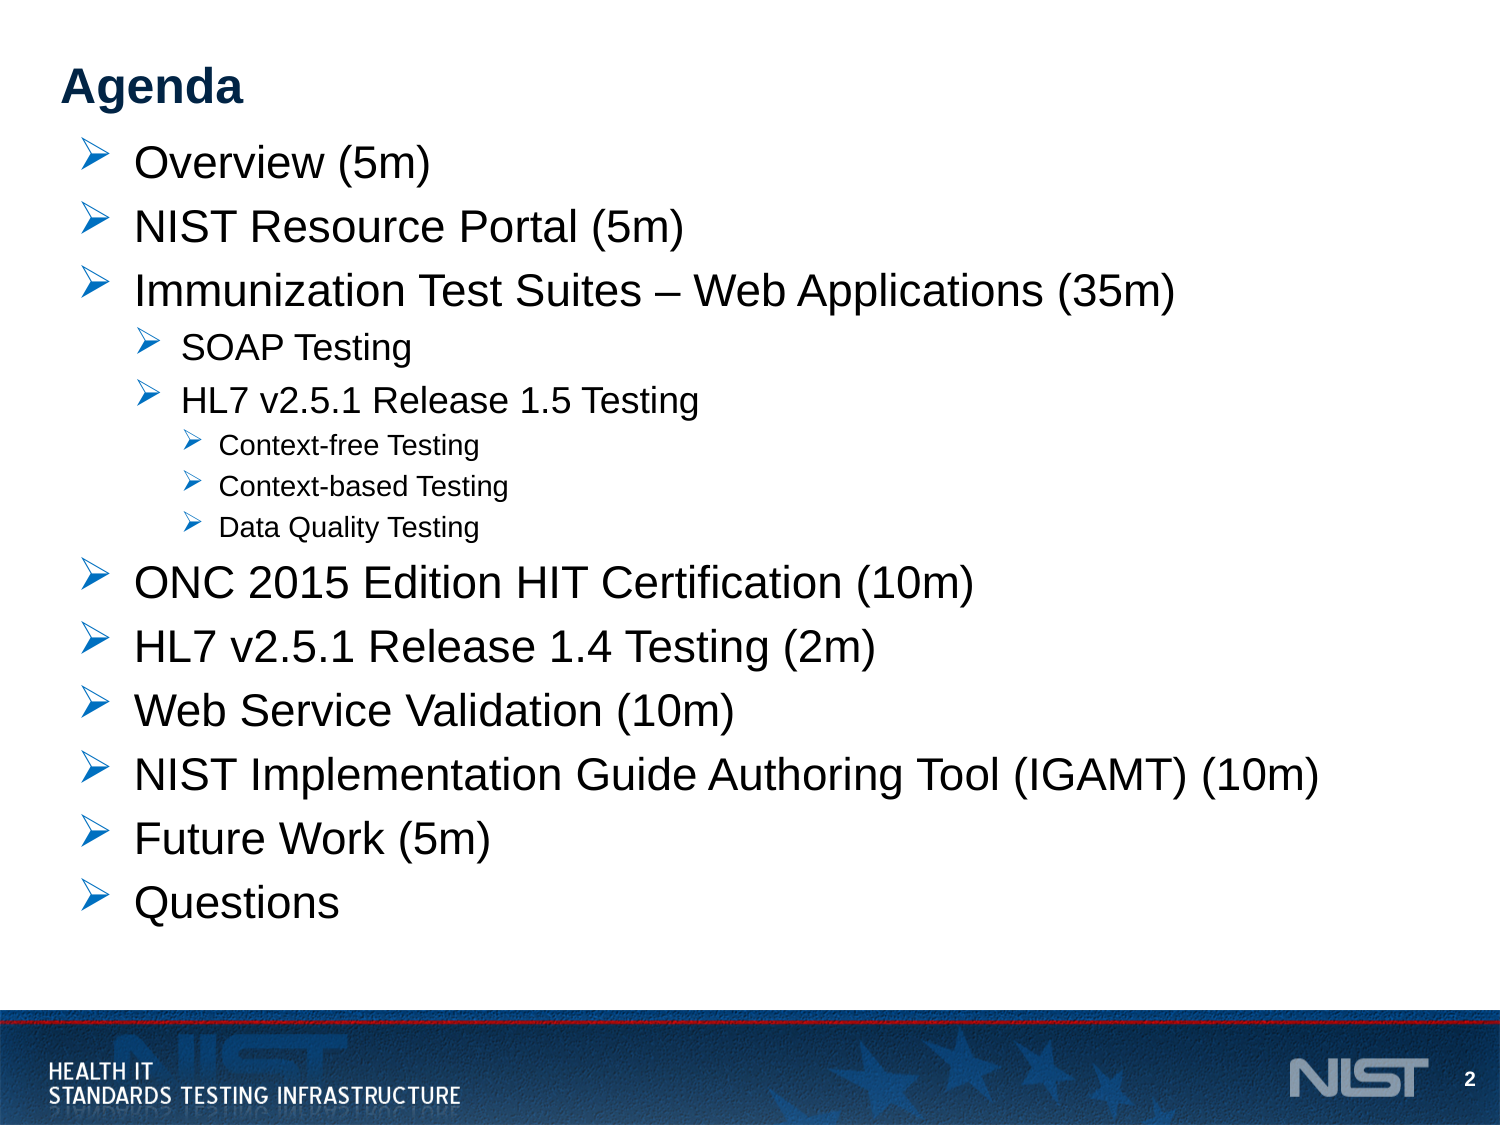

# Agenda
Overview (5m)
NIST Resource Portal (5m)
Immunization Test Suites – Web Applications (35m)
SOAP Testing
HL7 v2.5.1 Release 1.5 Testing
Context-free Testing
Context-based Testing
Data Quality Testing
ONC 2015 Edition HIT Certification (10m)
HL7 v2.5.1 Release 1.4 Testing (2m)
Web Service Validation (10m)
NIST Implementation Guide Authoring Tool (IGAMT) (10m)
Future Work (5m)
Questions